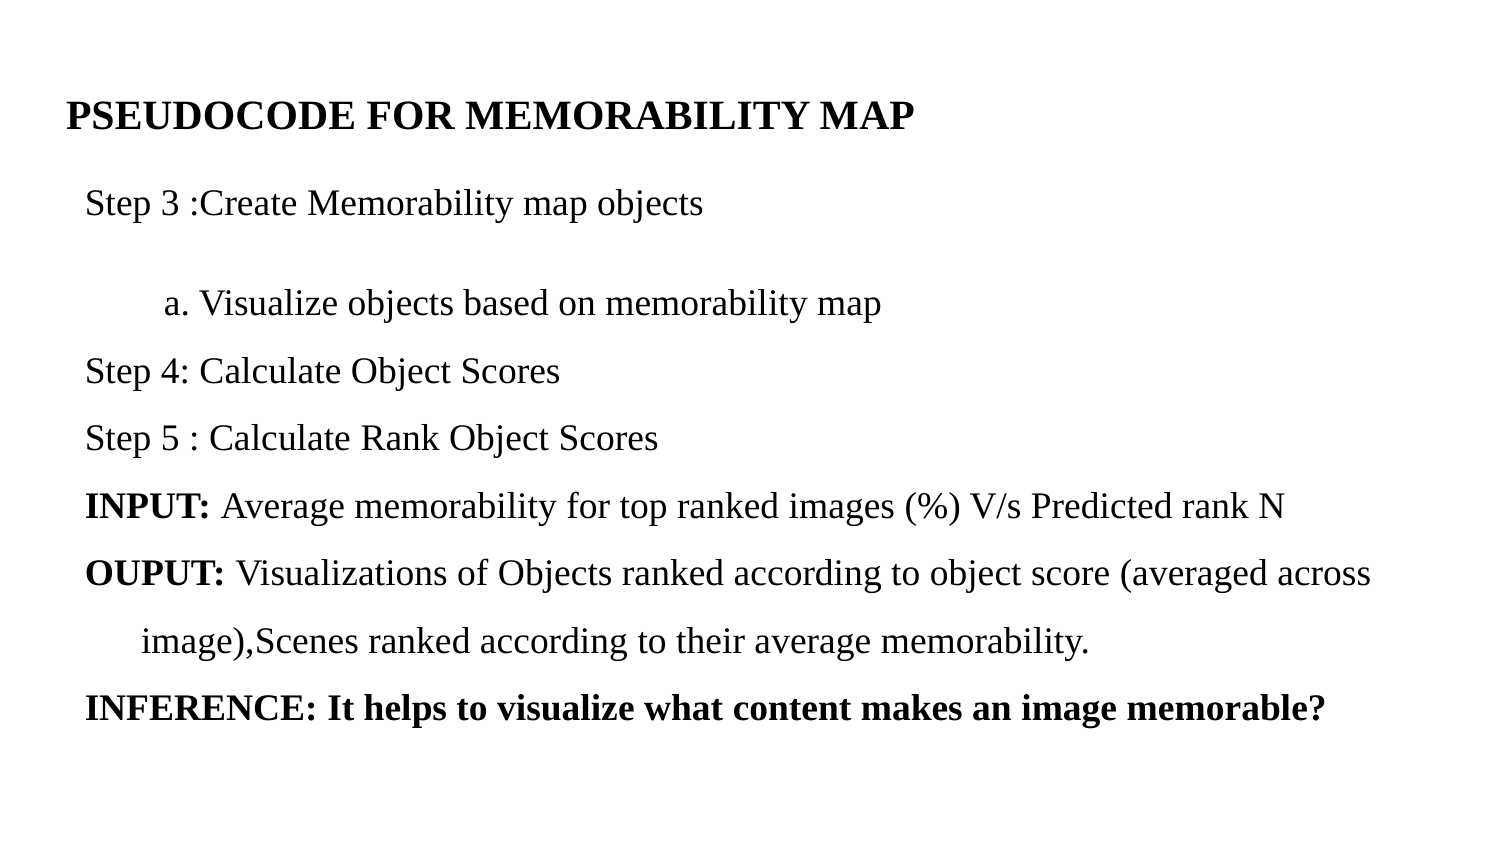

# PSEUDOCODE FOR MEMORABILITY MAP
Step 3 :Create Memorability map objects
a. Visualize objects based on memorability map
Step 4: Calculate Object Scores
Step 5 : Calculate Rank Object Scores
INPUT: Average memorability for top ranked images (%) V/s Predicted rank N
OUPUT: Visualizations of Objects ranked according to object score (averaged across image),Scenes ranked according to their average memorability.
INFERENCE: It helps to visualize what content makes an image memorable?